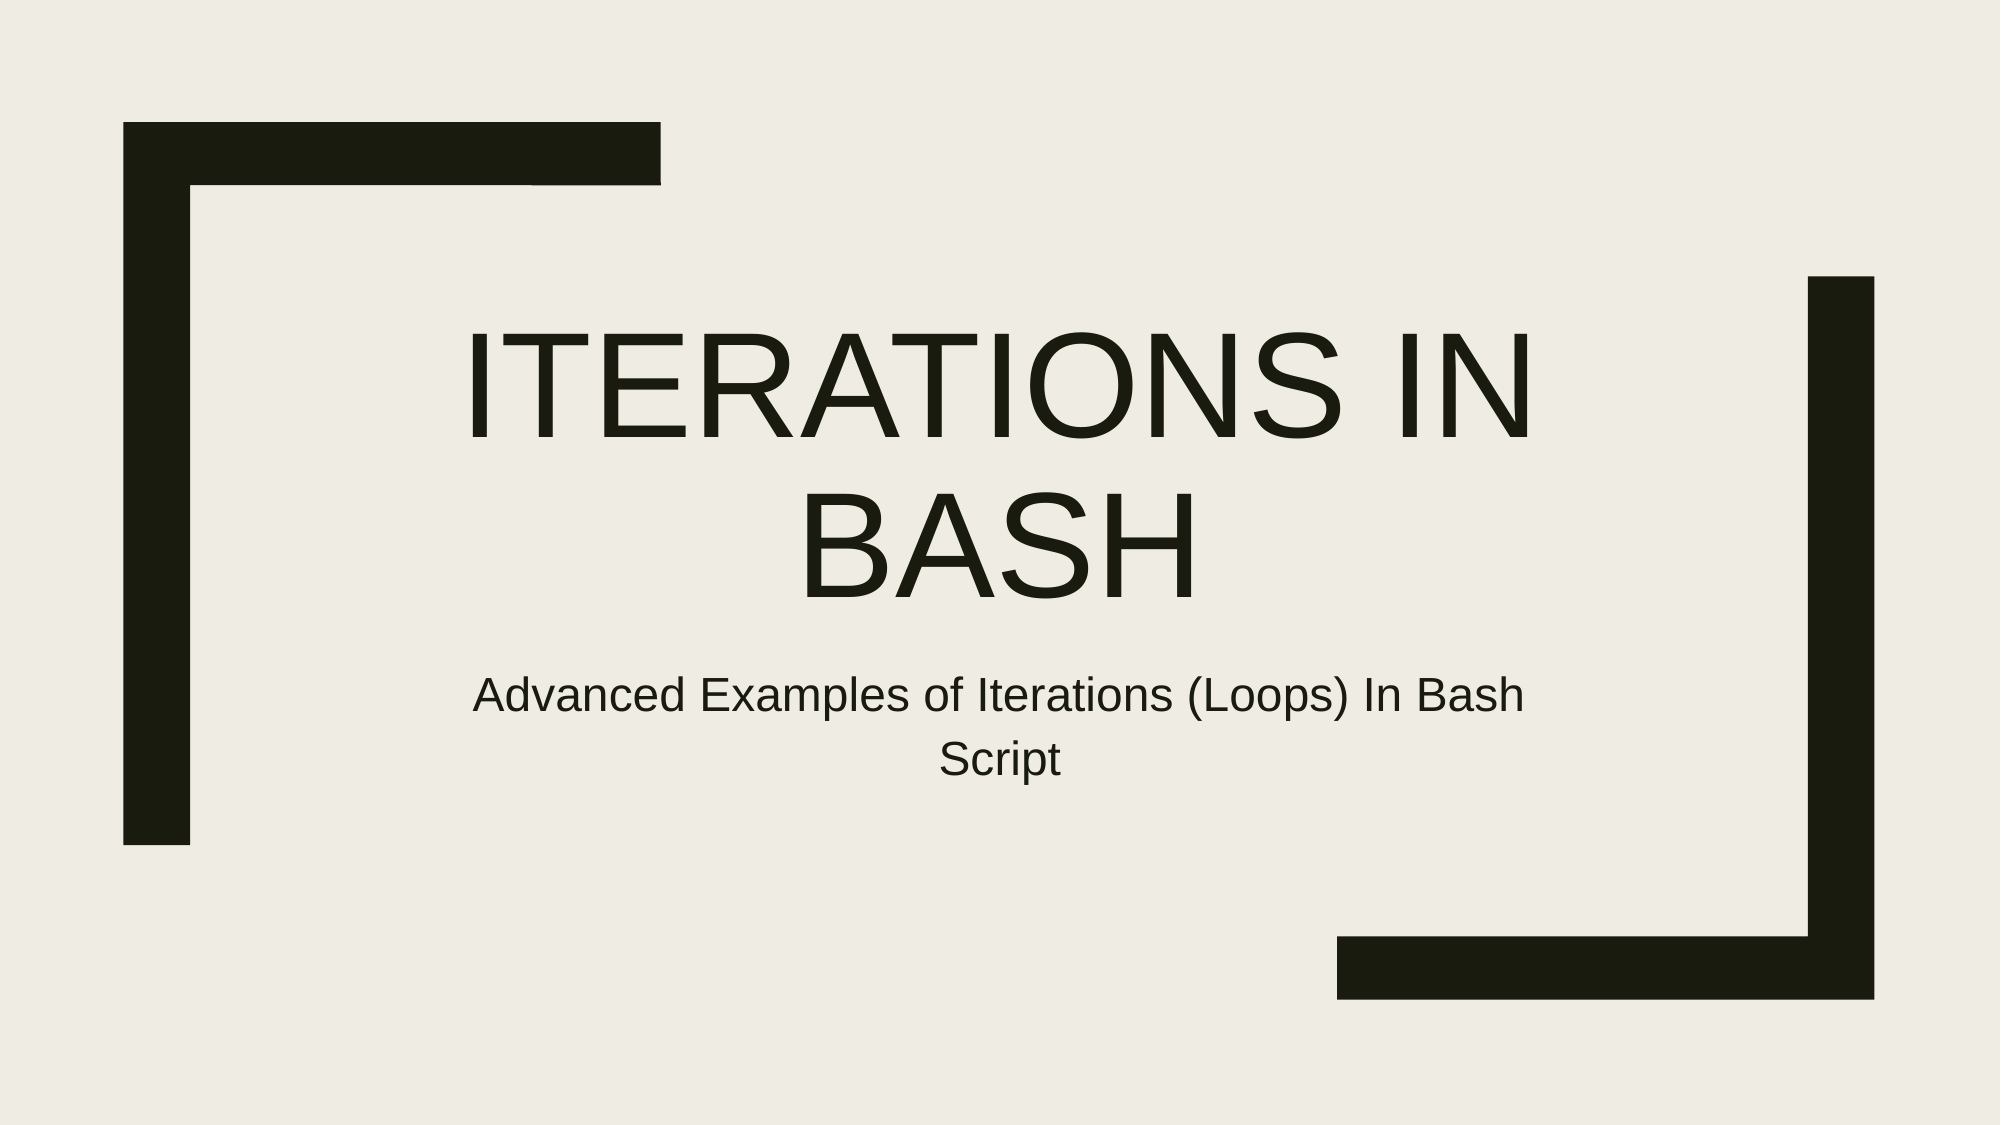

# iterations in bash
Advanced Examples of Iterations (Loops) In Bash Script